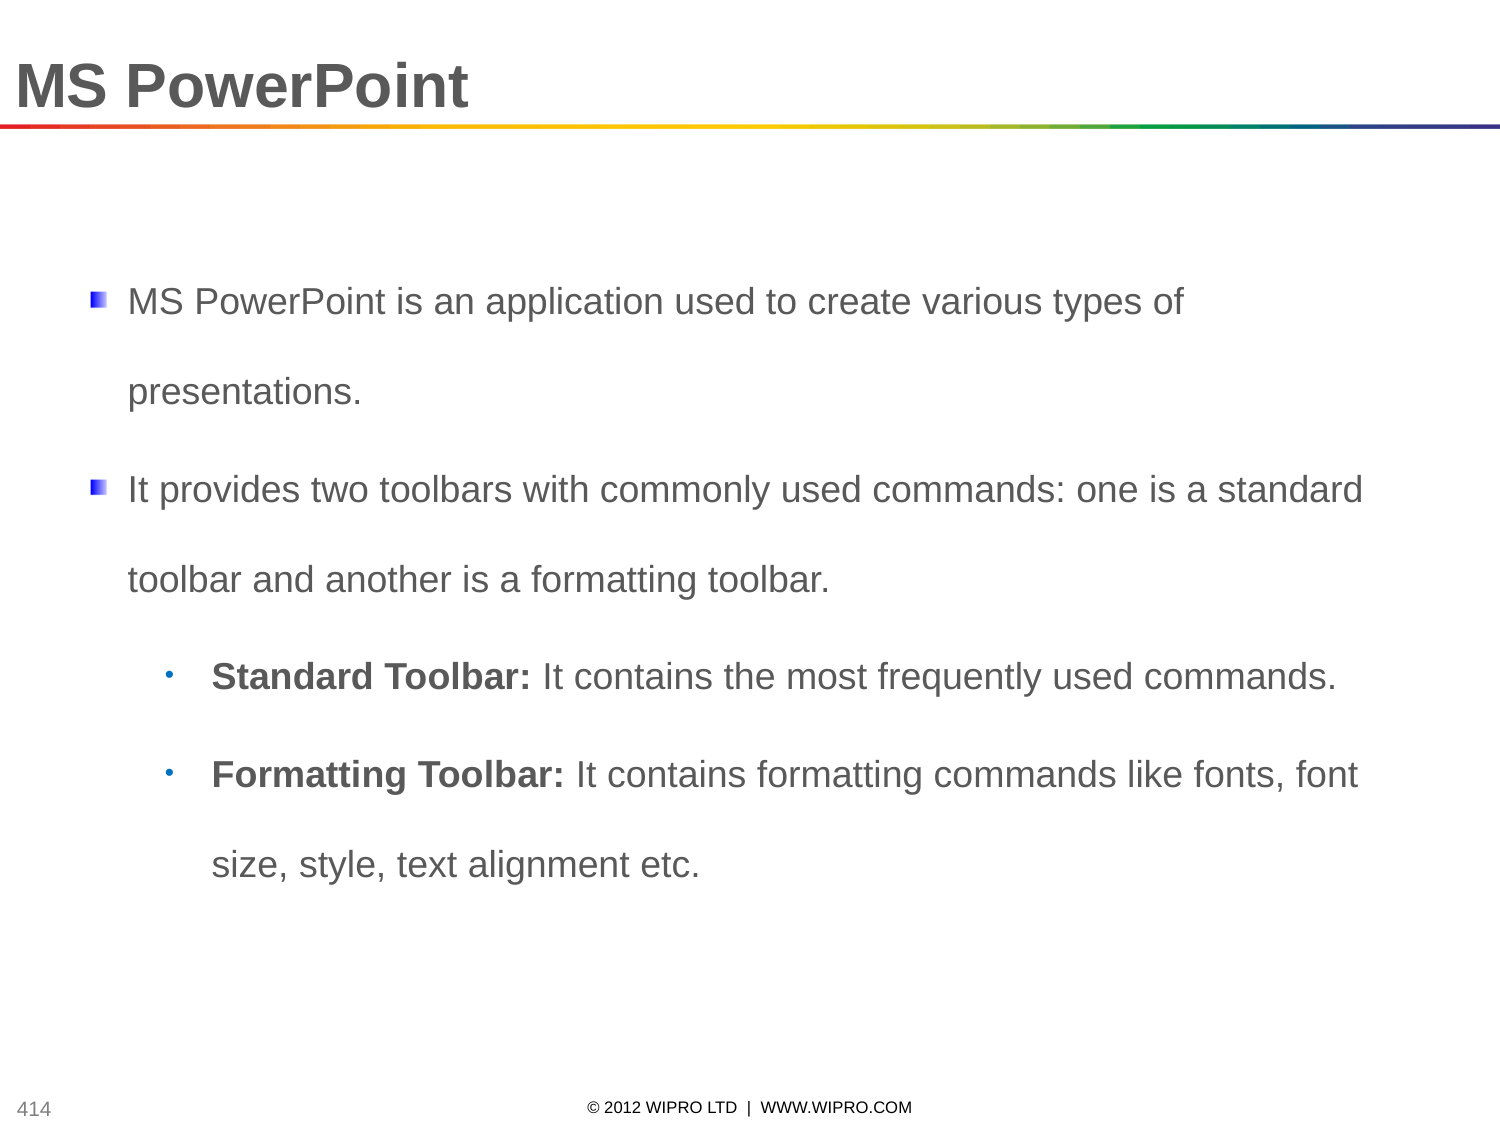

MS PowerPoint
MS PowerPoint is an application used to create various types of presentations.
It provides two toolbars with commonly used commands: one is a standard toolbar and another is a formatting toolbar.
Standard Toolbar: It contains the most frequently used commands.
Formatting Toolbar: It contains formatting commands like fonts, font size, style, text alignment etc.